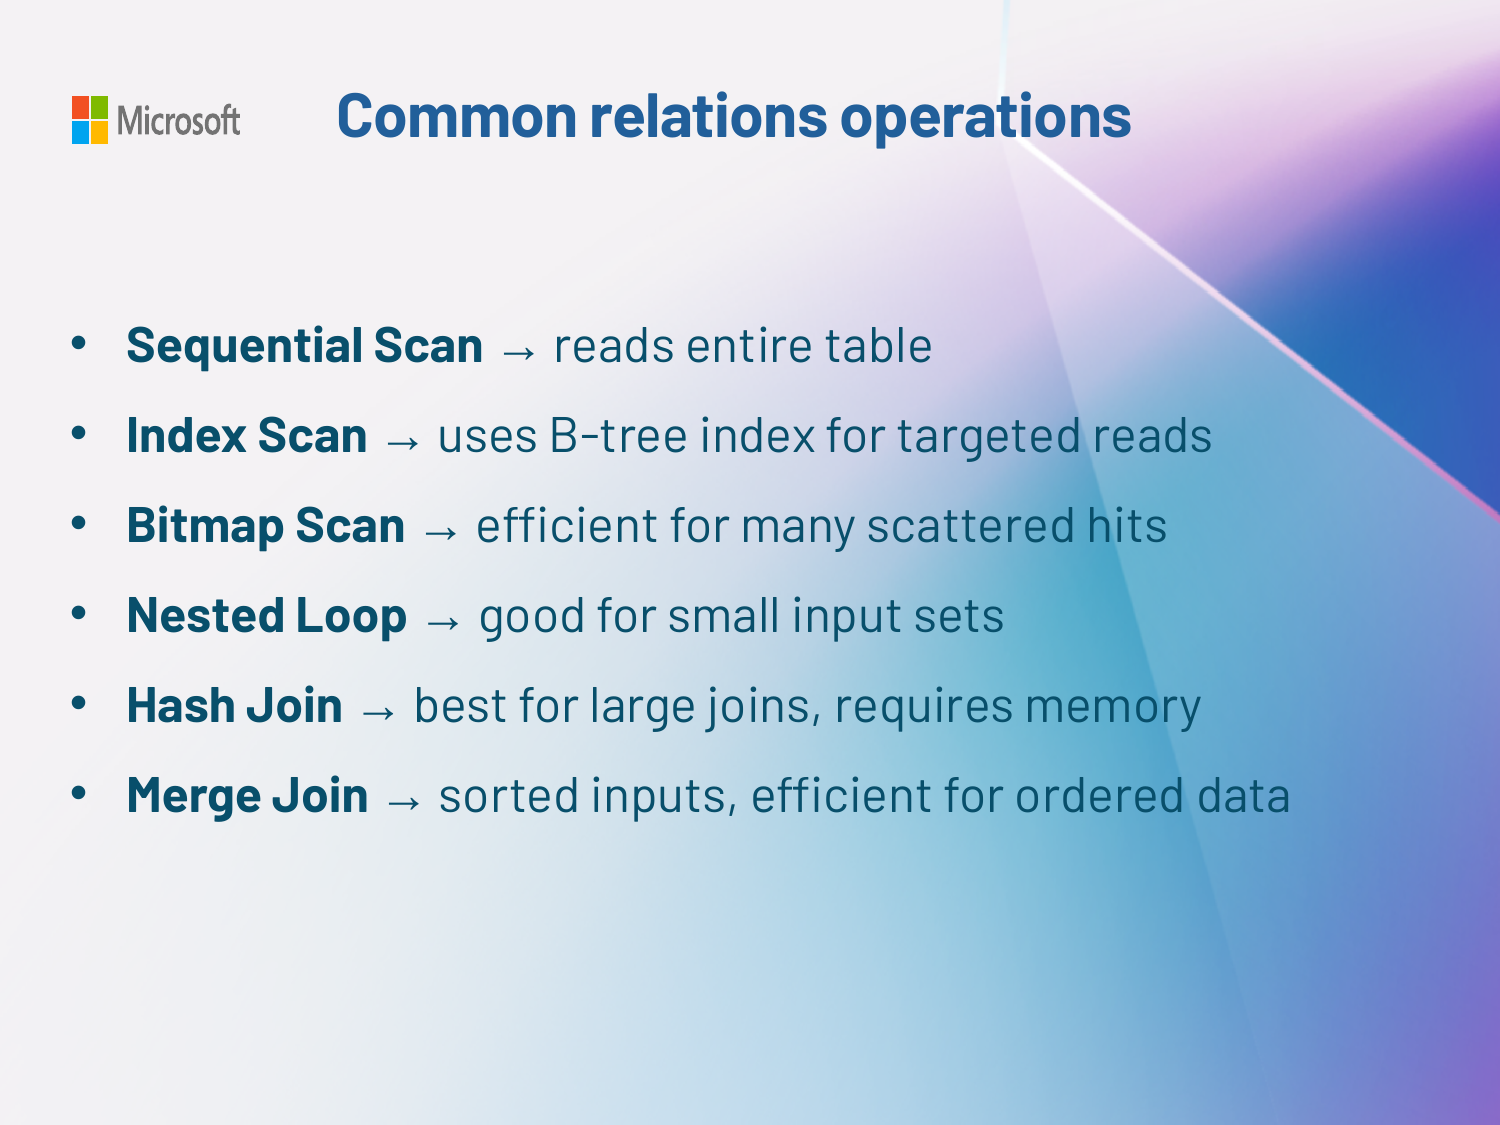

# Common relations operations
Sequential Scan → reads entire table
Index Scan → uses B‑tree index for targeted reads
Bitmap Scan → efficient for many scattered hits
Nested Loop → good for small input sets
Hash Join → best for large joins, requires memory
Merge Join → sorted inputs, efficient for ordered data